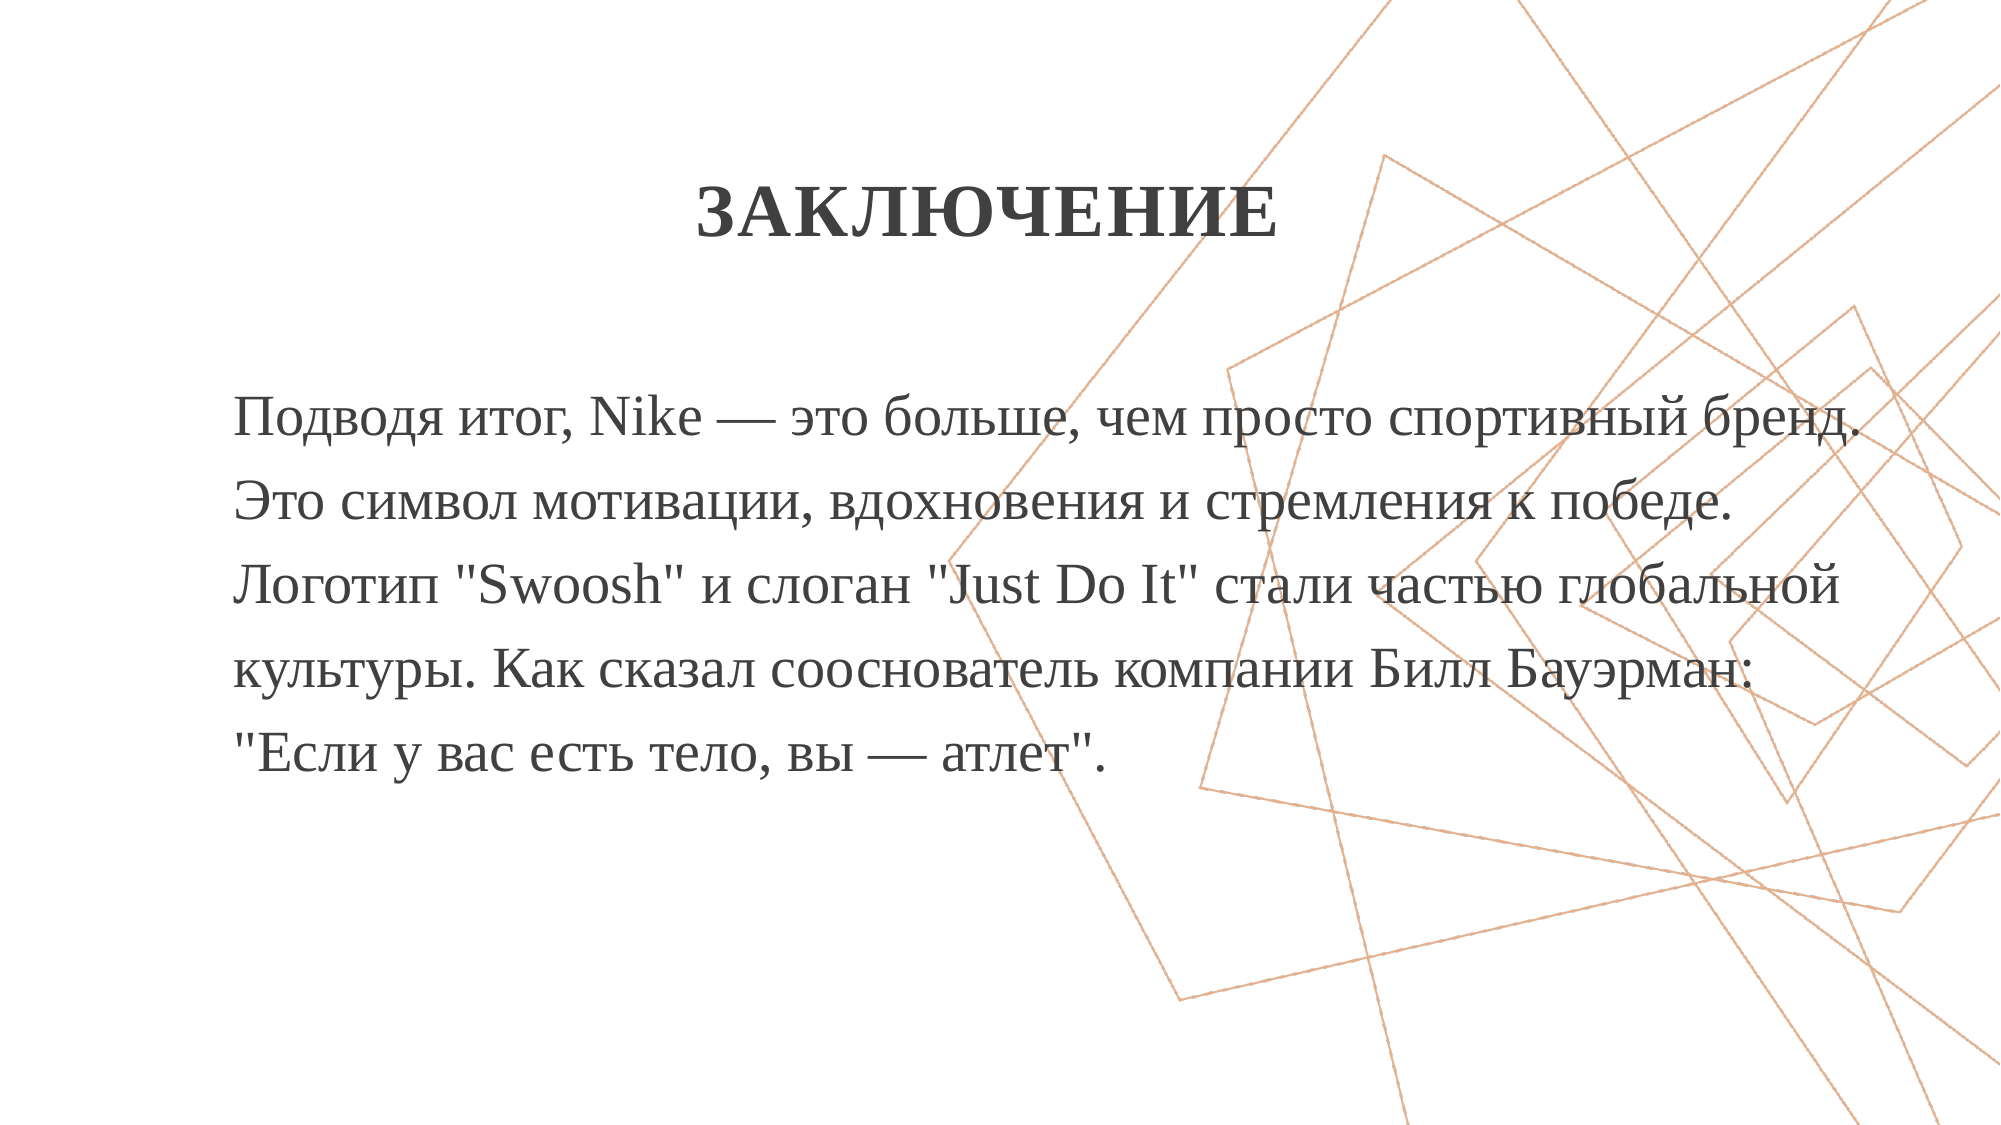

# Заключение
Подводя итог, Nike — это больше, чем просто спортивный бренд. Это символ мотивации, вдохновения и стремления к победе. Логотип "Swoosh" и слоган "Just Do It" стали частью глобальной культуры. Как сказал сооснователь компании Билл Бауэрман: "Если у вас есть тело, вы — атлет".